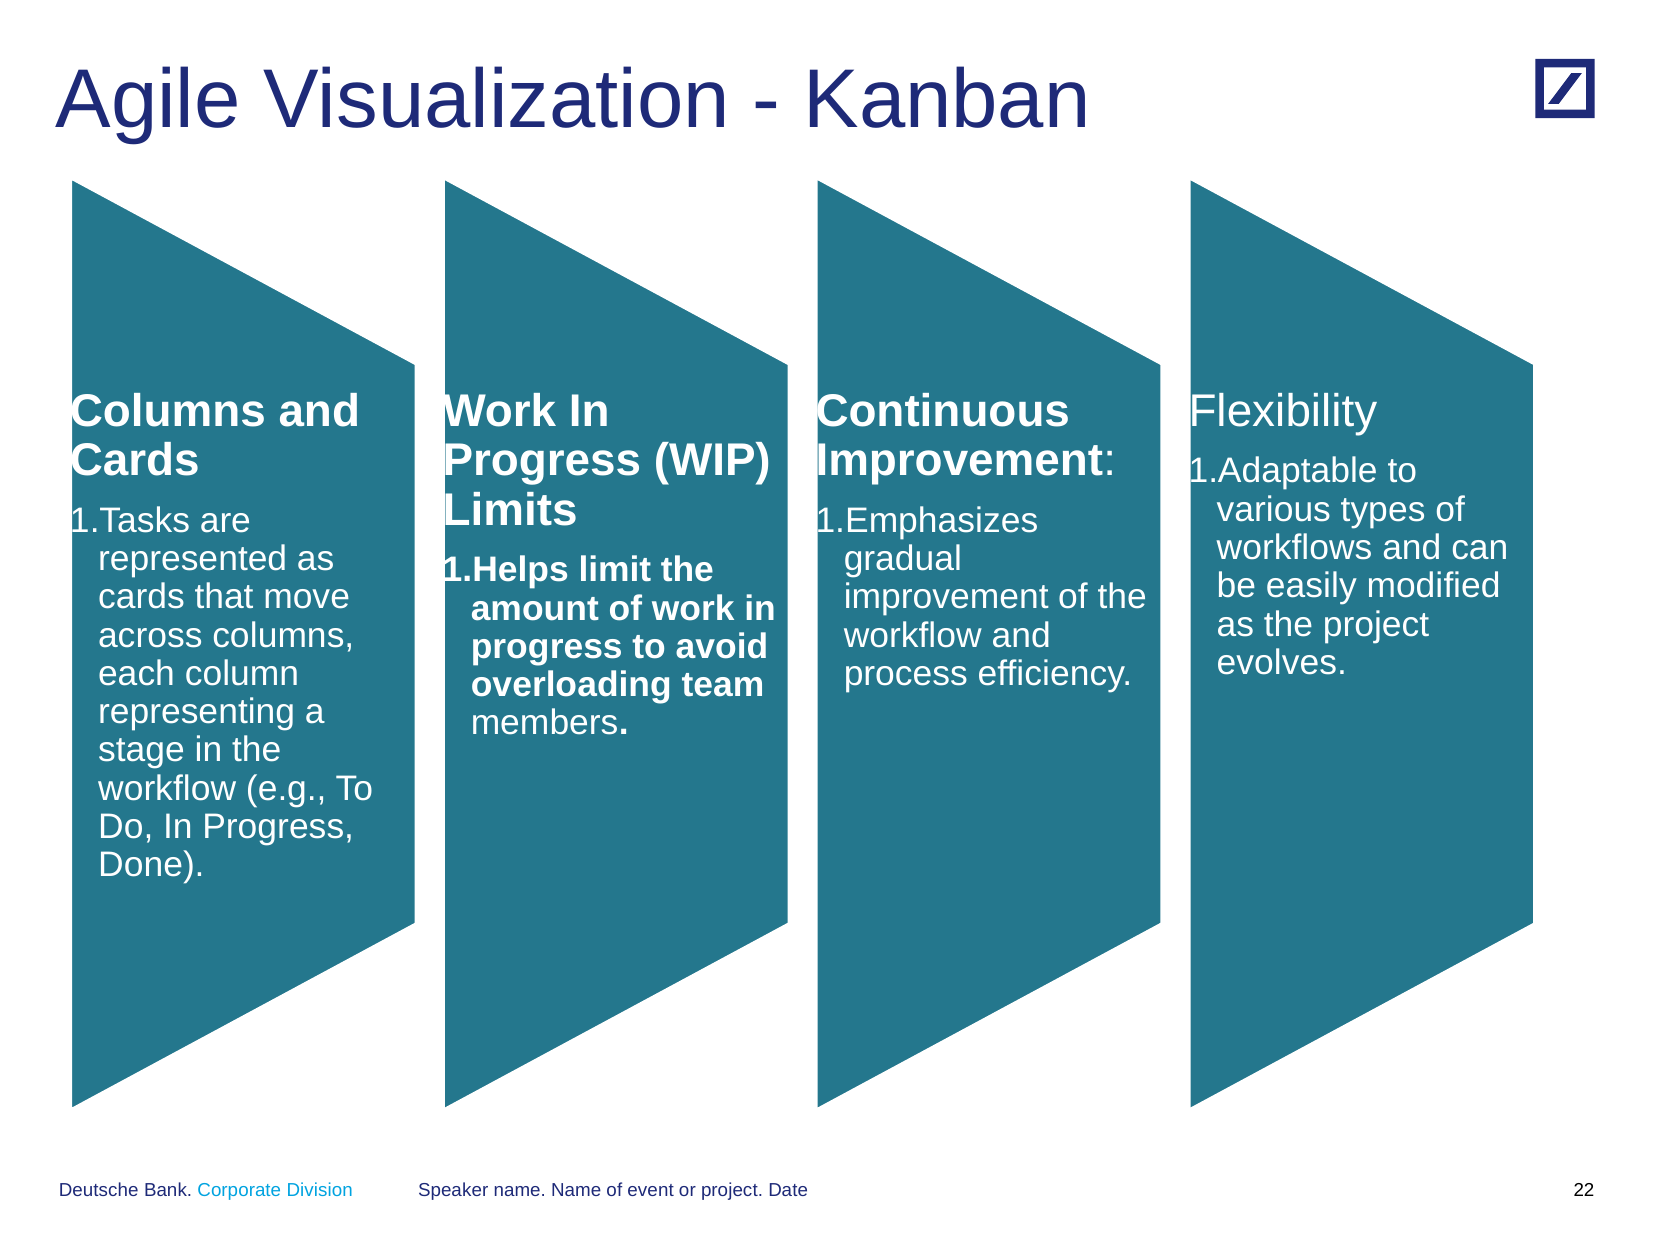

# Agile Visualization - Kanban
Columns and Cards
Tasks are represented as cards that move across columns, each column representing a stage in the workflow (e.g., To Do, In Progress, Done).
Work In Progress (WIP) Limits
Helps limit the amount of work in progress to avoid overloading team members.
Continuous Improvement:
Emphasizes gradual improvement of the workflow and process efficiency.
Flexibility
Adaptable to various types of workflows and can be easily modified as the project evolves.
Speaker name. Name of event or project. Date
22